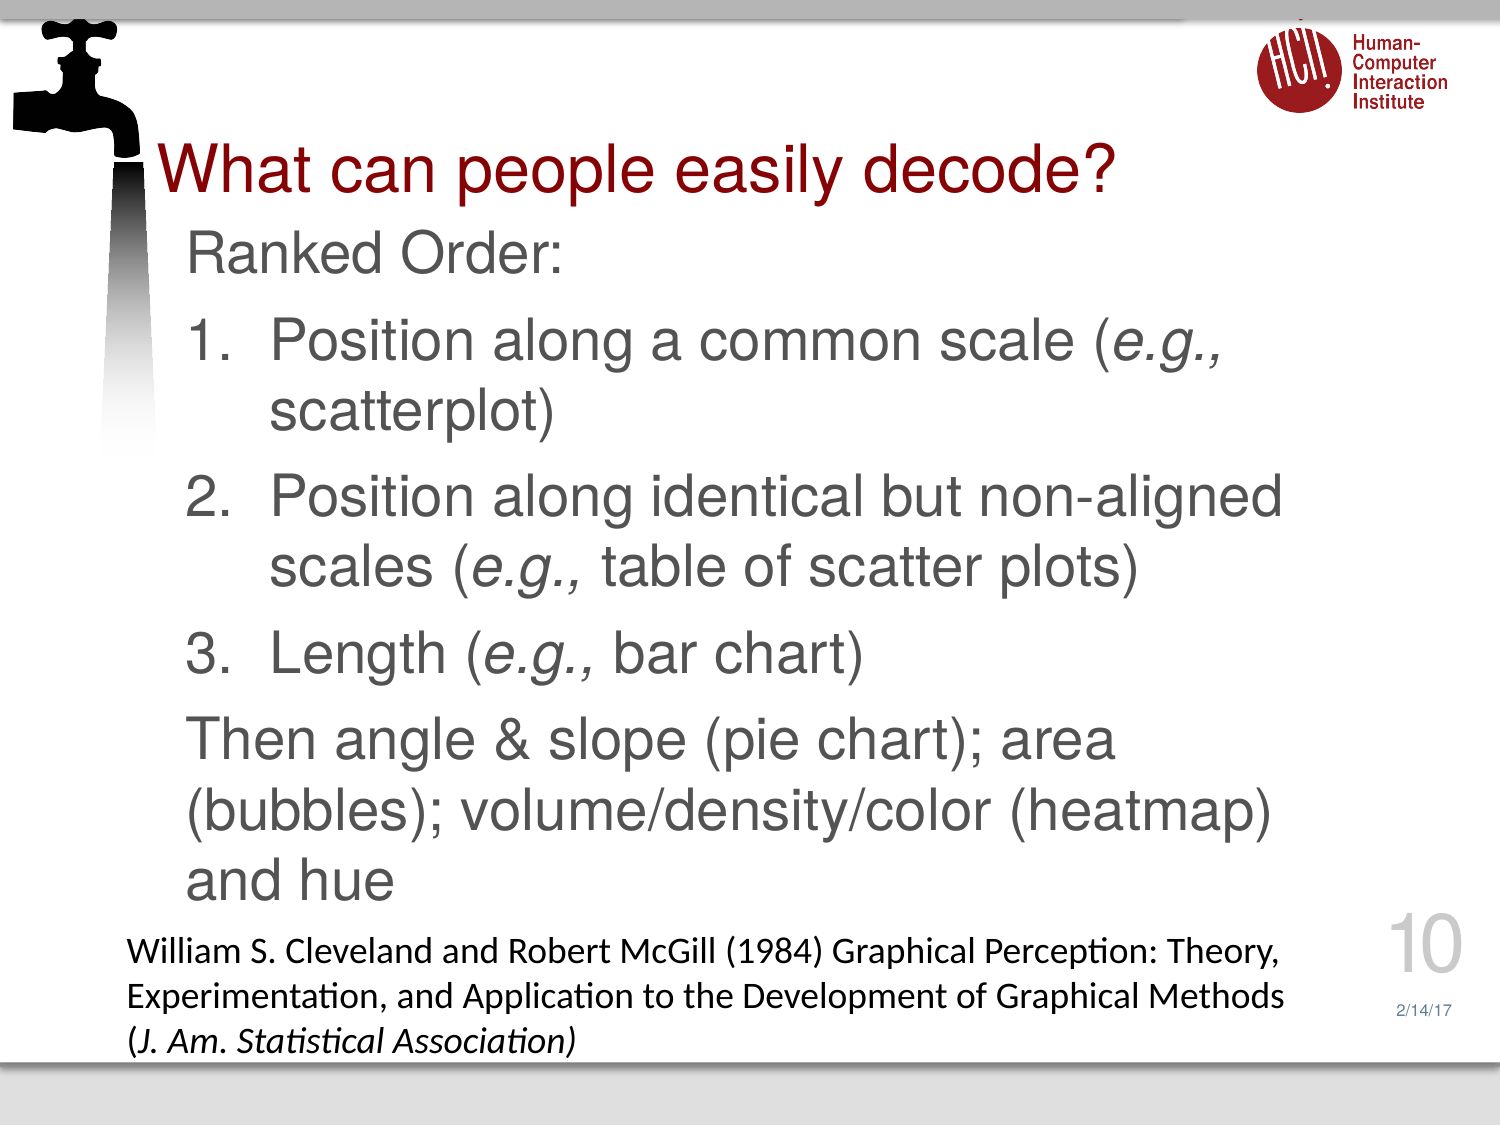

# What can people easily decode?
Ranked Order:
Position along a common scale (e.g., scatterplot)
Position along identical but non-aligned scales (e.g., table of scatter plots)
Length (e.g., bar chart)
Then angle & slope (pie chart); area (bubbles); volume/density/color (heatmap) and hue

William S. Cleveland and Robert McGill (1984) Graphical Perception: Theory, Experimentation, and Application to the Development of Graphical Methods (J. Am. Statistical Association)
10
2/14/17